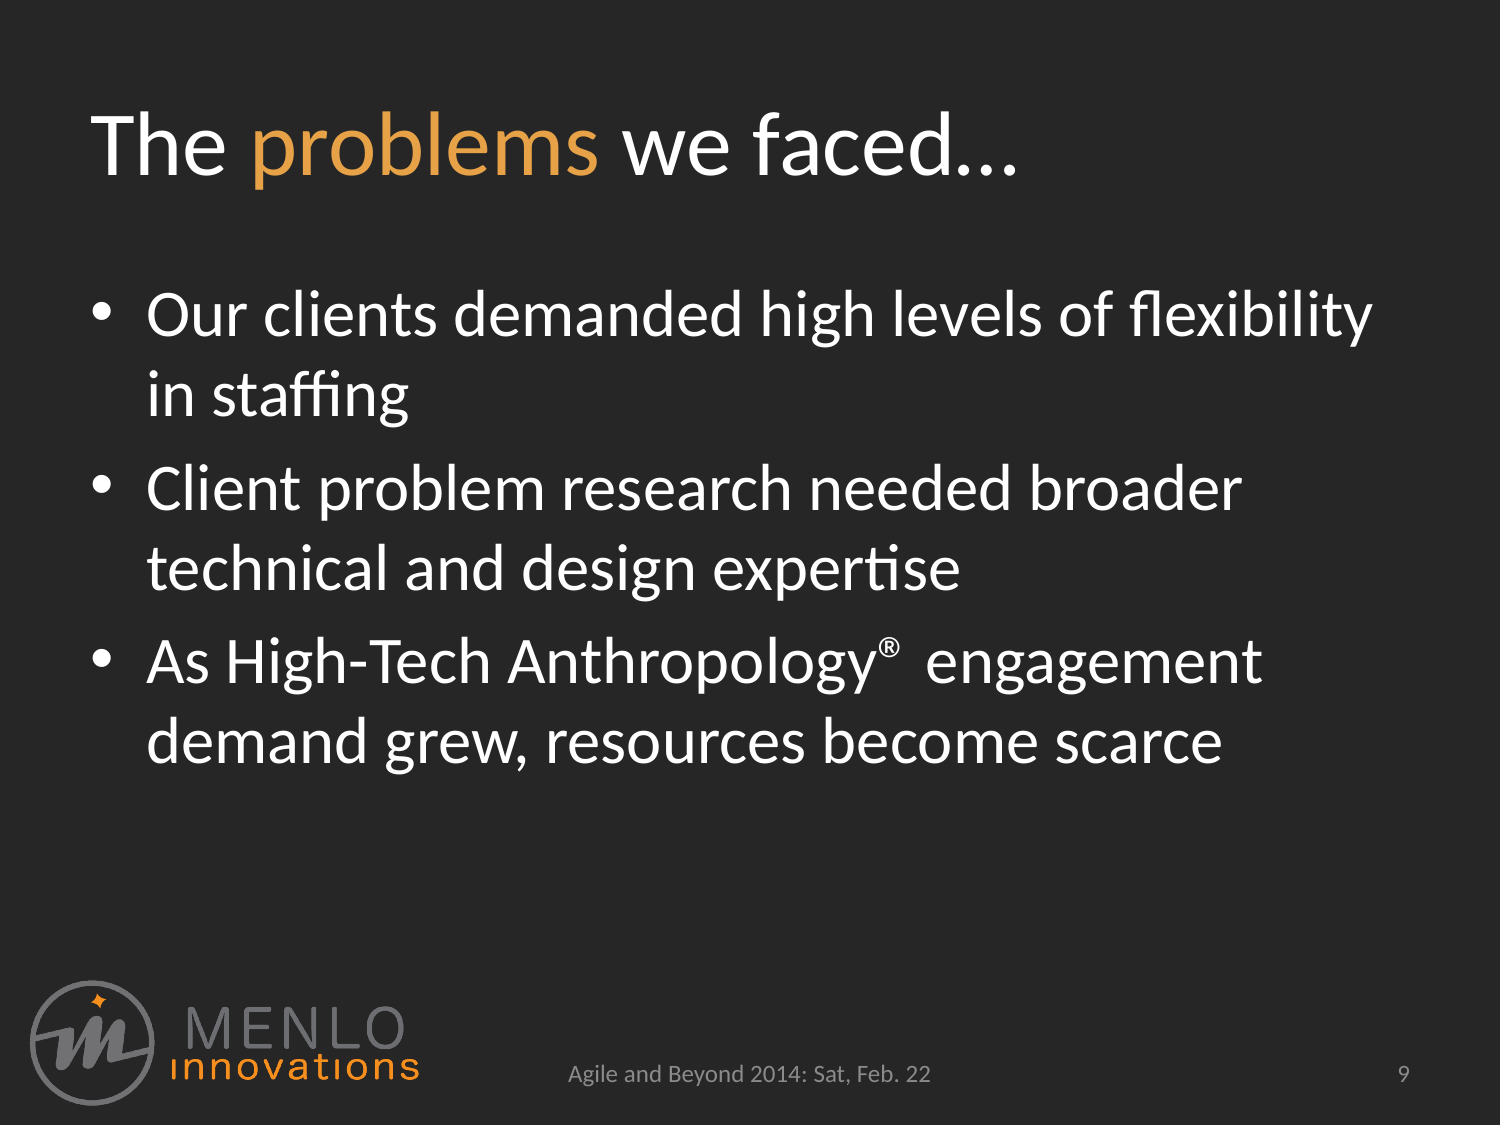

# The problems we faced…
Our clients demanded high levels of flexibility in staffing
Client problem research needed broader technical and design expertise
As High-Tech Anthropology® engagement demand grew, resources become scarce

Agile and Beyond 2014: Sat, Feb. 22
9